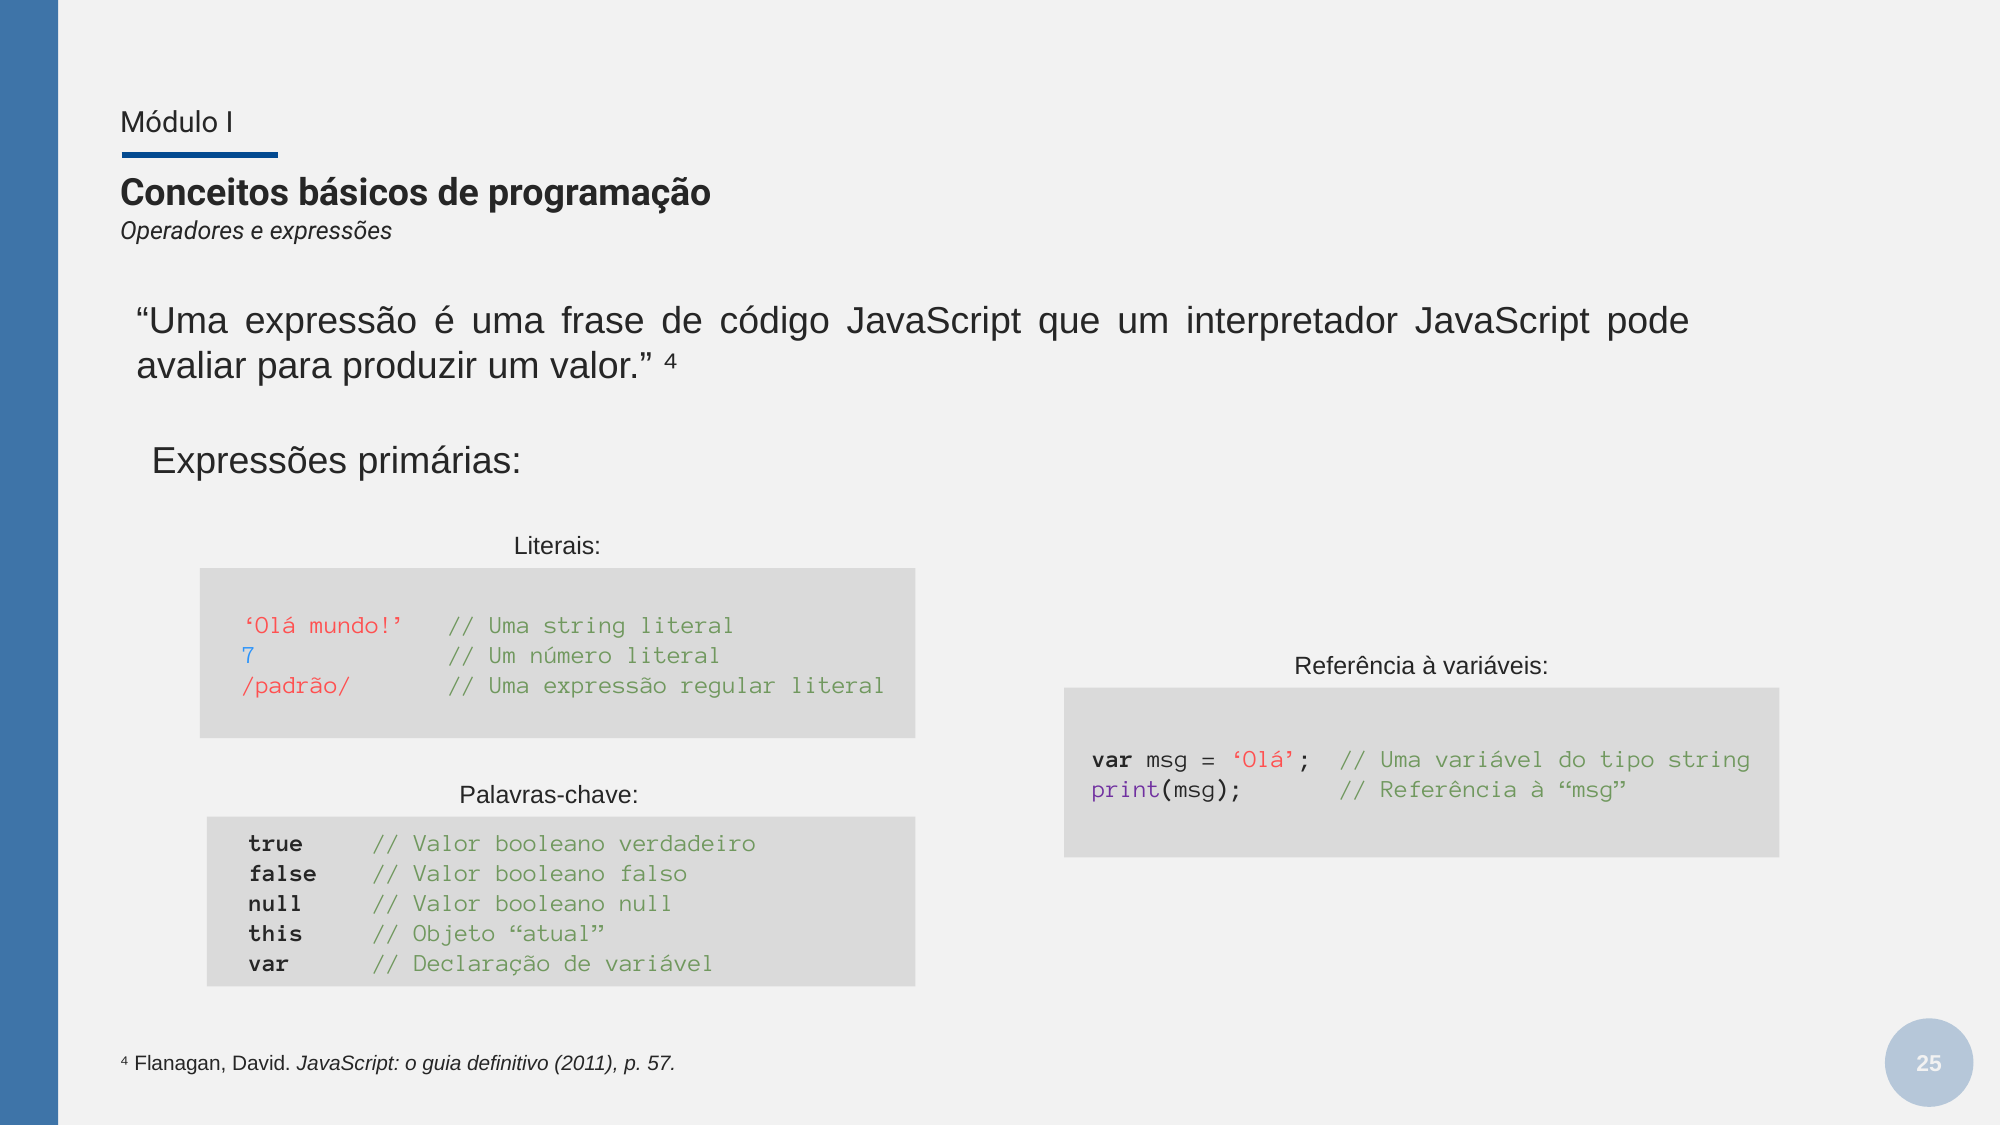

# Módulo I
Conceitos básicos de programação
Operadores e expressões
“Uma expressão é uma frase de código JavaScript que um interpretador JavaScript pode avaliar para produzir um valor.” ⁴
Expressões primárias:
Literais:

  ‘Olá mundo!’   // Uma string literal
  7              // Um número literal
  /padrão/       // Uma expressão regular literal
Referência à variáveis:
 var msg = ‘Olá’;  // Uma variável do tipo string
 print(msg);       // Referência à “msg”
Palavras-chave:
  true     // Valor booleano verdadeiro
  false    // Valor booleano falso
  null     // Valor booleano null
  this     // Objeto “atual”
  var      // Declaração de variável
25
⁴ Flanagan, David. JavaScript: o guia definitivo (2011), p. 57.